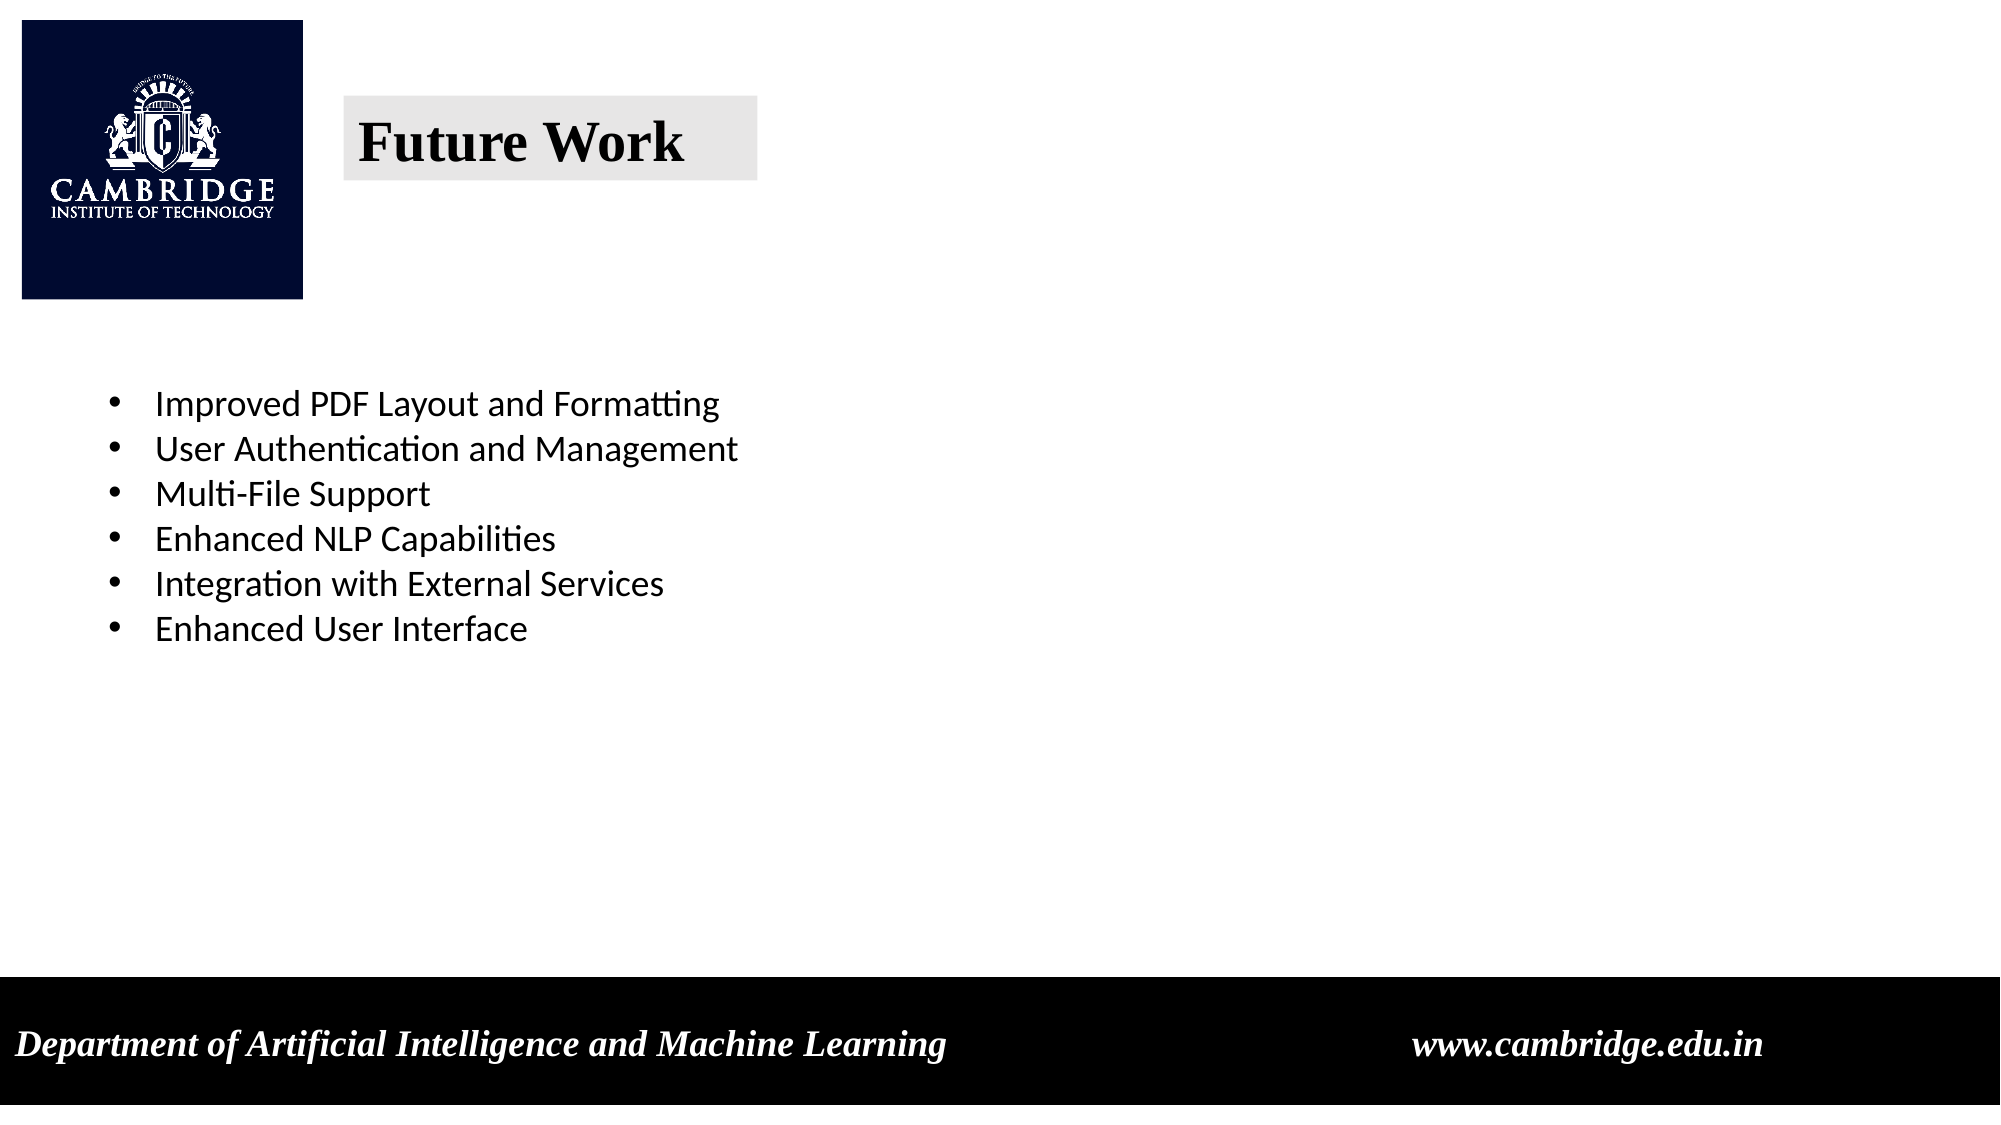

Future Work
Improved PDF Layout and Formatting
User Authentication and Management
Multi-File Support
Enhanced NLP Capabilities
Integration with External Services
Enhanced User Interface
Department of Artificial Intelligence and Machine Learning                                                 www.cambridge.edu.in